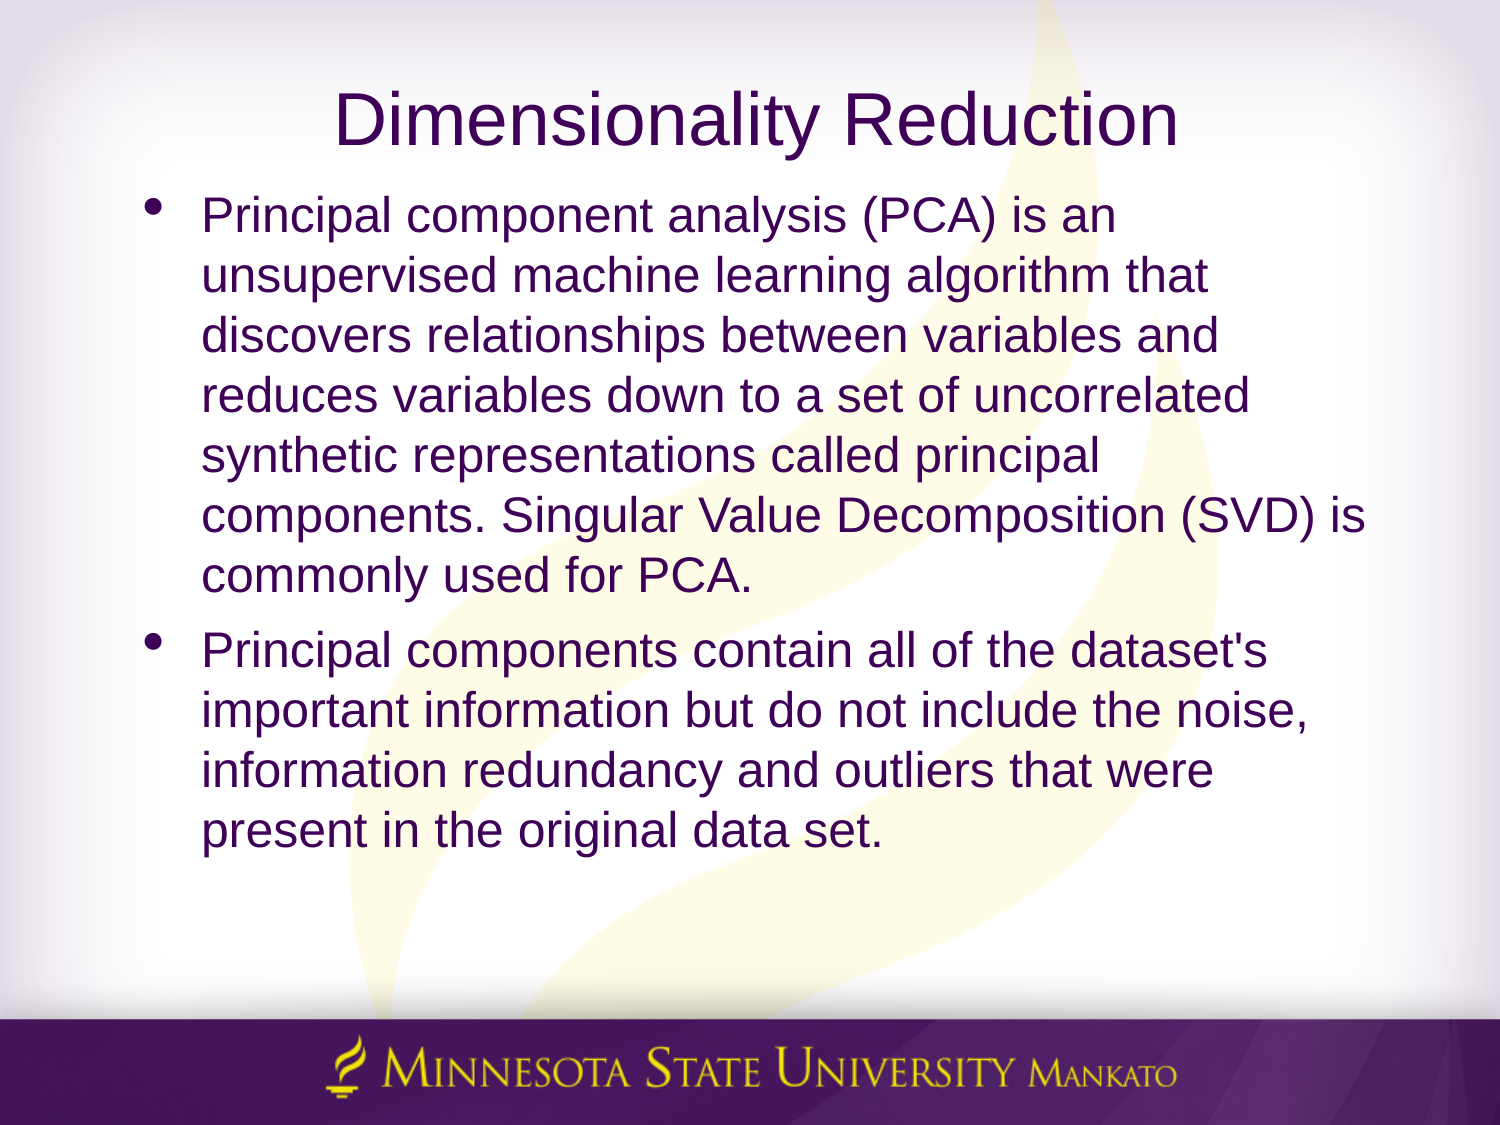

# Dimensionality Reduction
Principal component analysis (PCA) is an unsupervised machine learning algorithm that discovers relationships between variables and reduces variables down to a set of uncorrelated synthetic representations called principal components. Singular Value Decomposition (SVD) is commonly used for PCA.
Principal components contain all of the dataset's important information but do not include the noise, information redundancy and outliers that were present in the original data set.